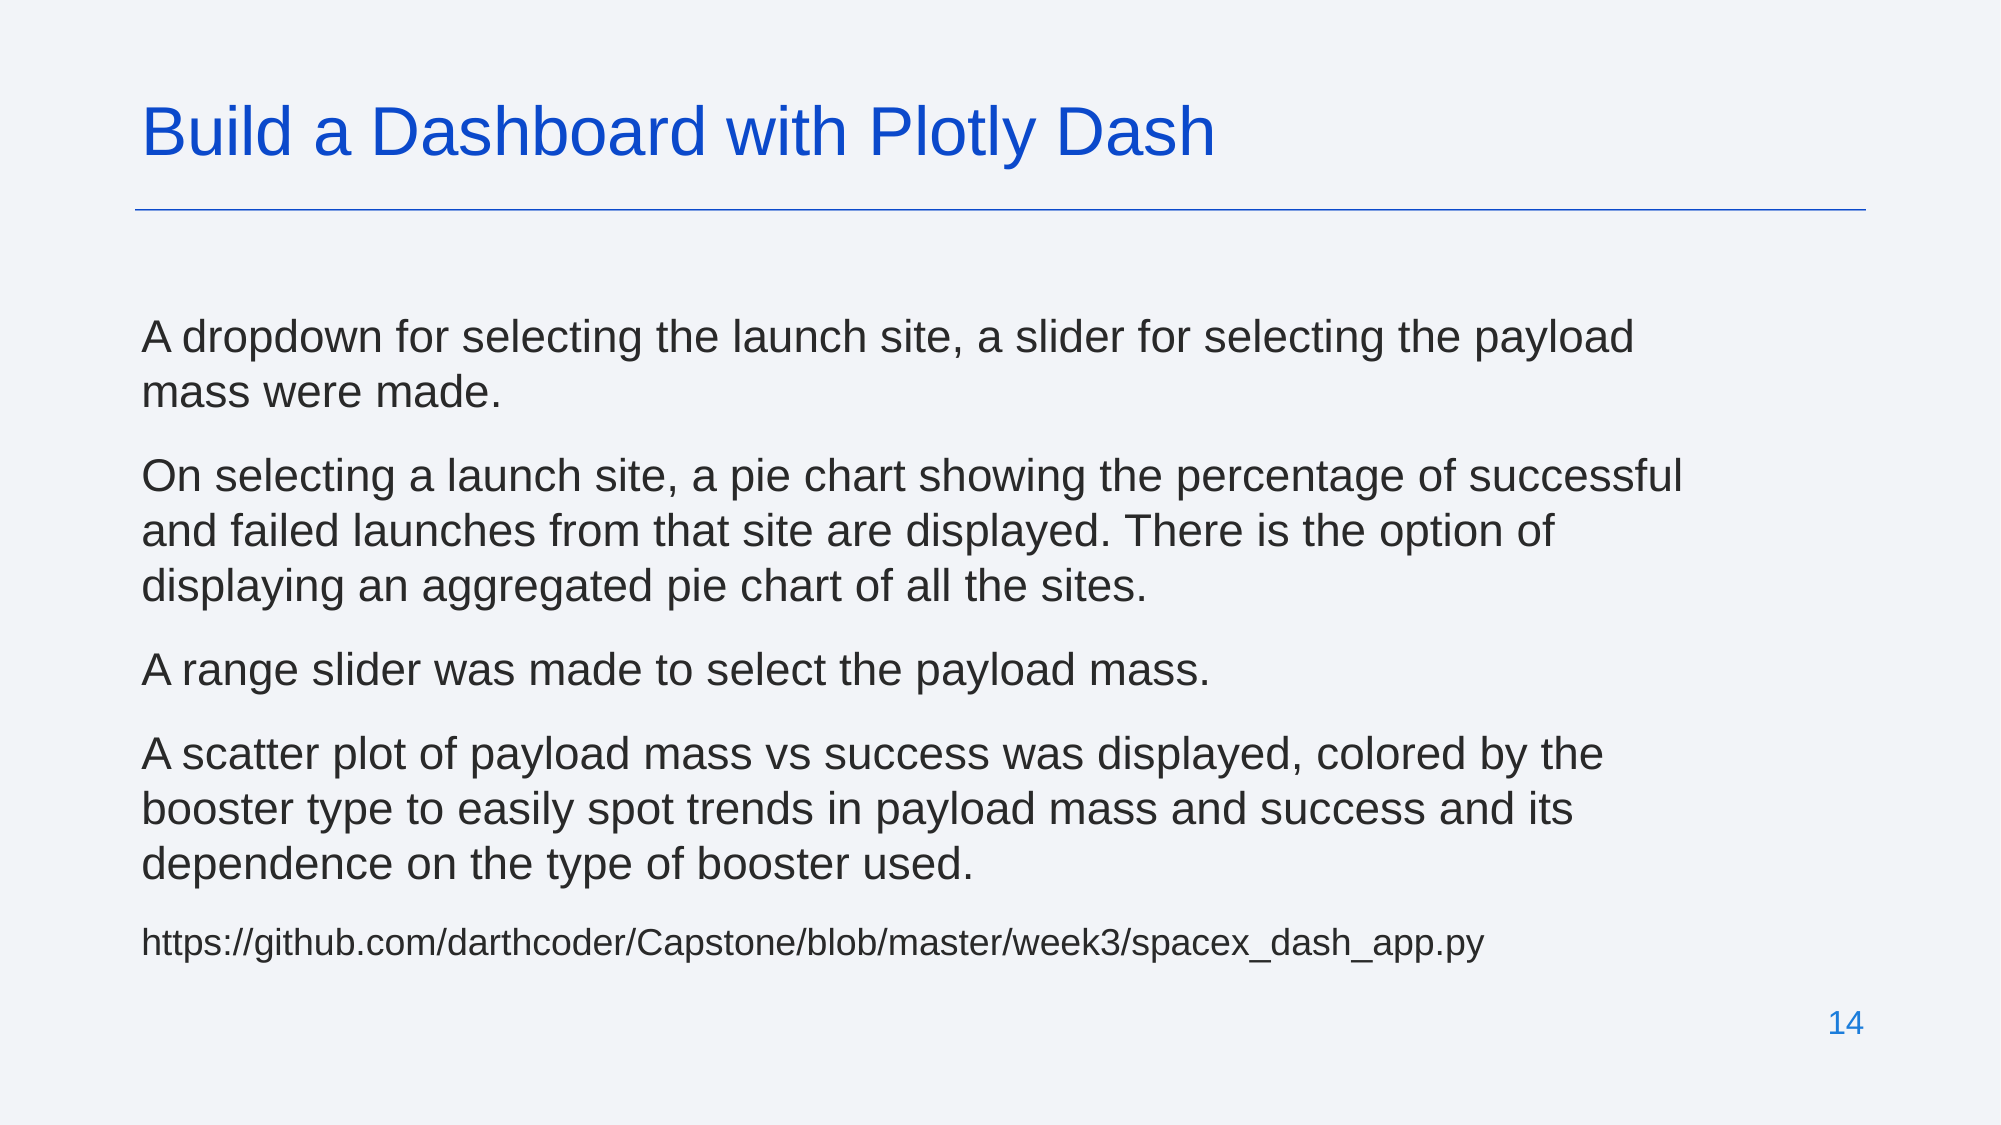

Build a Dashboard with Plotly Dash
A dropdown for selecting the launch site, a slider for selecting the payload mass were made.
On selecting a launch site, a pie chart showing the percentage of successful and failed launches from that site are displayed. There is the option of displaying an aggregated pie chart of all the sites.
A range slider was made to select the payload mass.
A scatter plot of payload mass vs success was displayed, colored by the booster type to easily spot trends in payload mass and success and its dependence on the type of booster used.
https://github.com/darthcoder/Capstone/blob/master/week3/spacex_dash_app.py

14